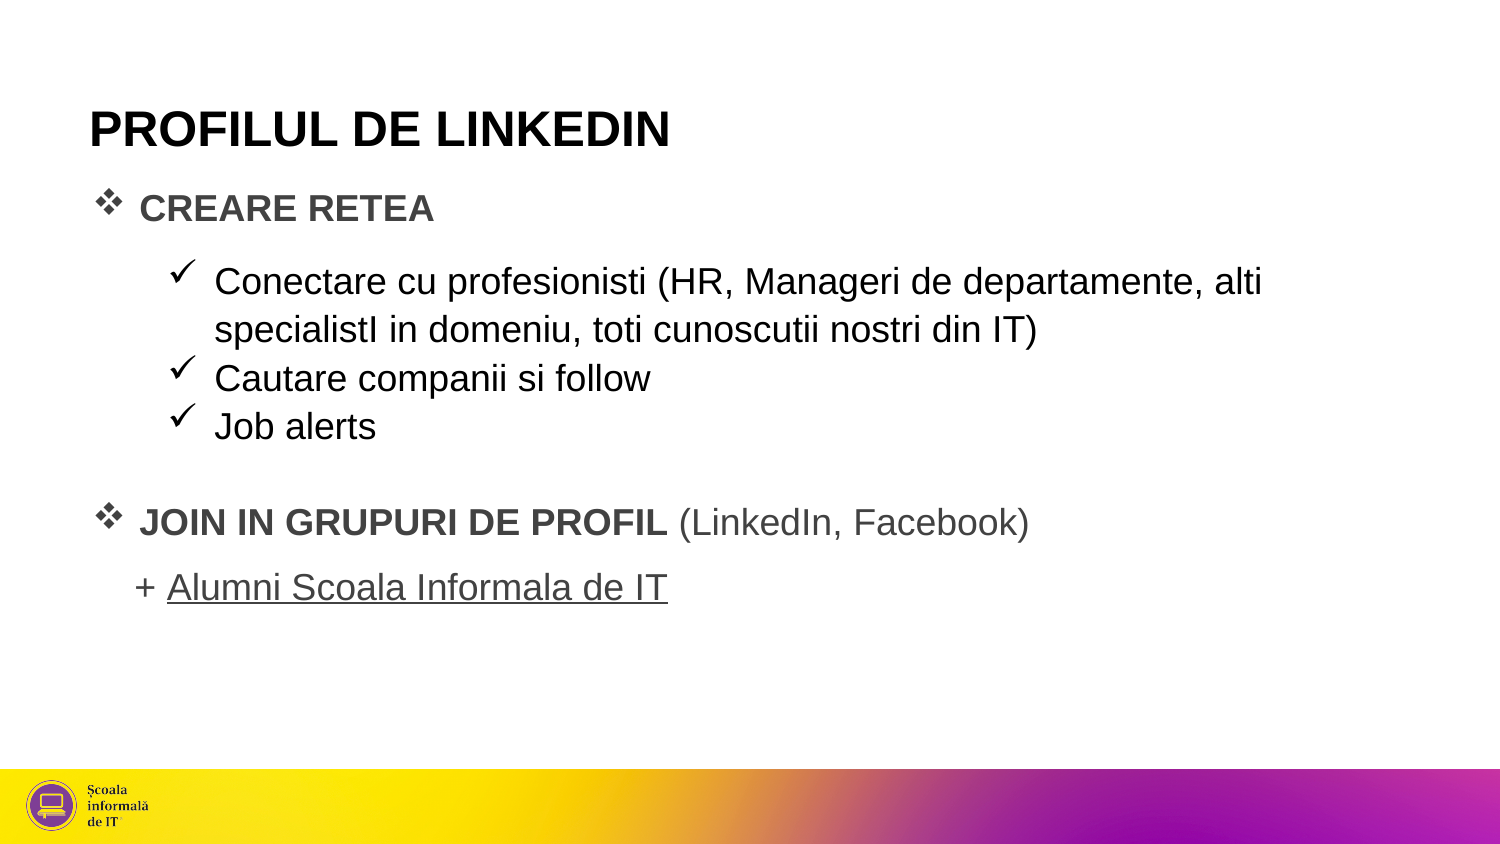

PROFILUL DE LINKEDIN

CREARE RETEA
Conectare cu profesionisti (HR, Manageri de departamente, alti specialistI in domeniu, toti cunoscutii nostri din IT)
Cautare companii si follow
Job alerts

JOIN IN GRUPURI DE PROFIL (LinkedIn, Facebook)
    + Alumni Scoala Informala de IT